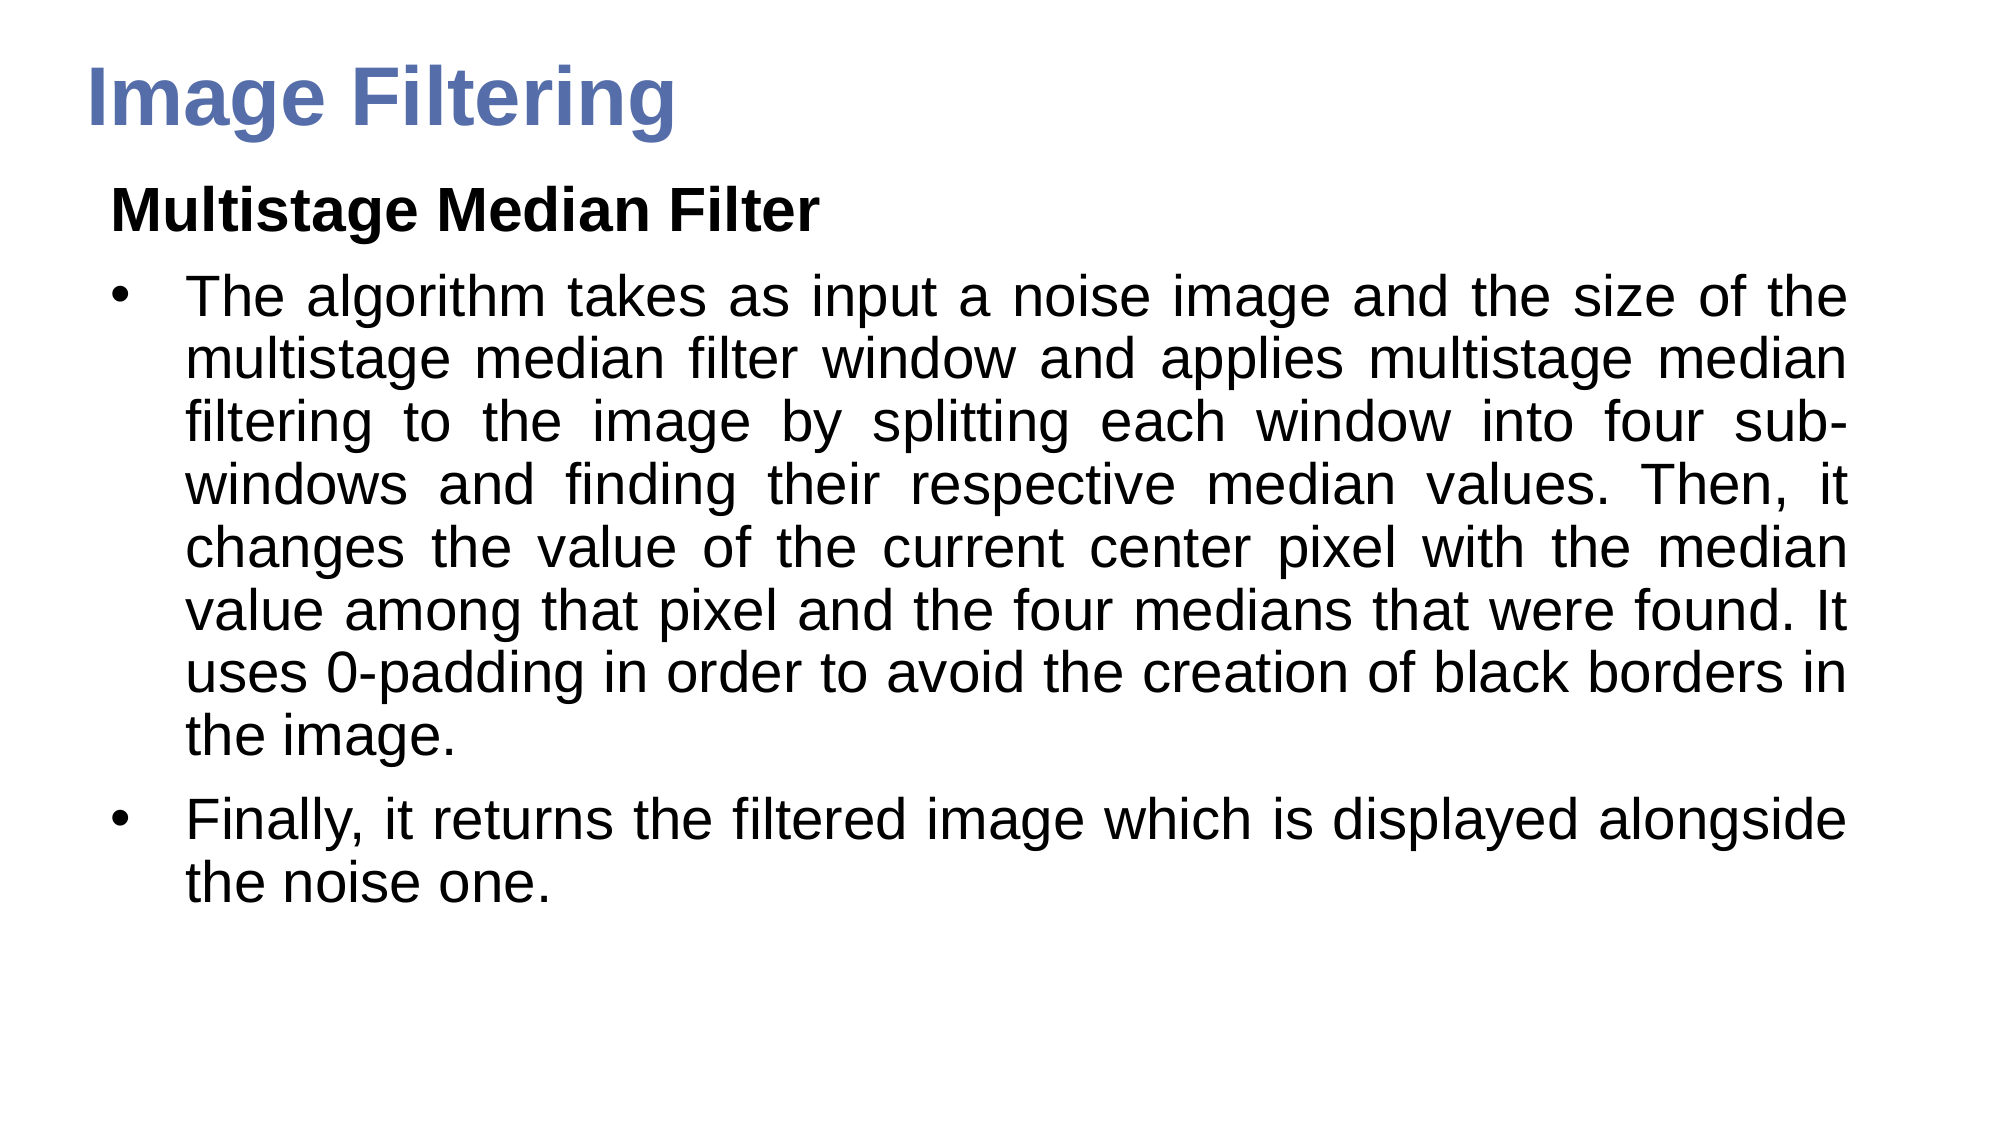

# Image Filtering
Multistage Median Filter
The algorithm takes as input a noise image and the size of the multistage median filter window and applies multistage median filtering to the image by splitting each window into four sub-windows and finding their respective median values. Then, it changes the value of the current center pixel with the median value among that pixel and the four medians that were found. It uses 0-padding in order to avoid the creation of black borders in the image.
Finally, it returns the filtered image which is displayed alongside the noise one.